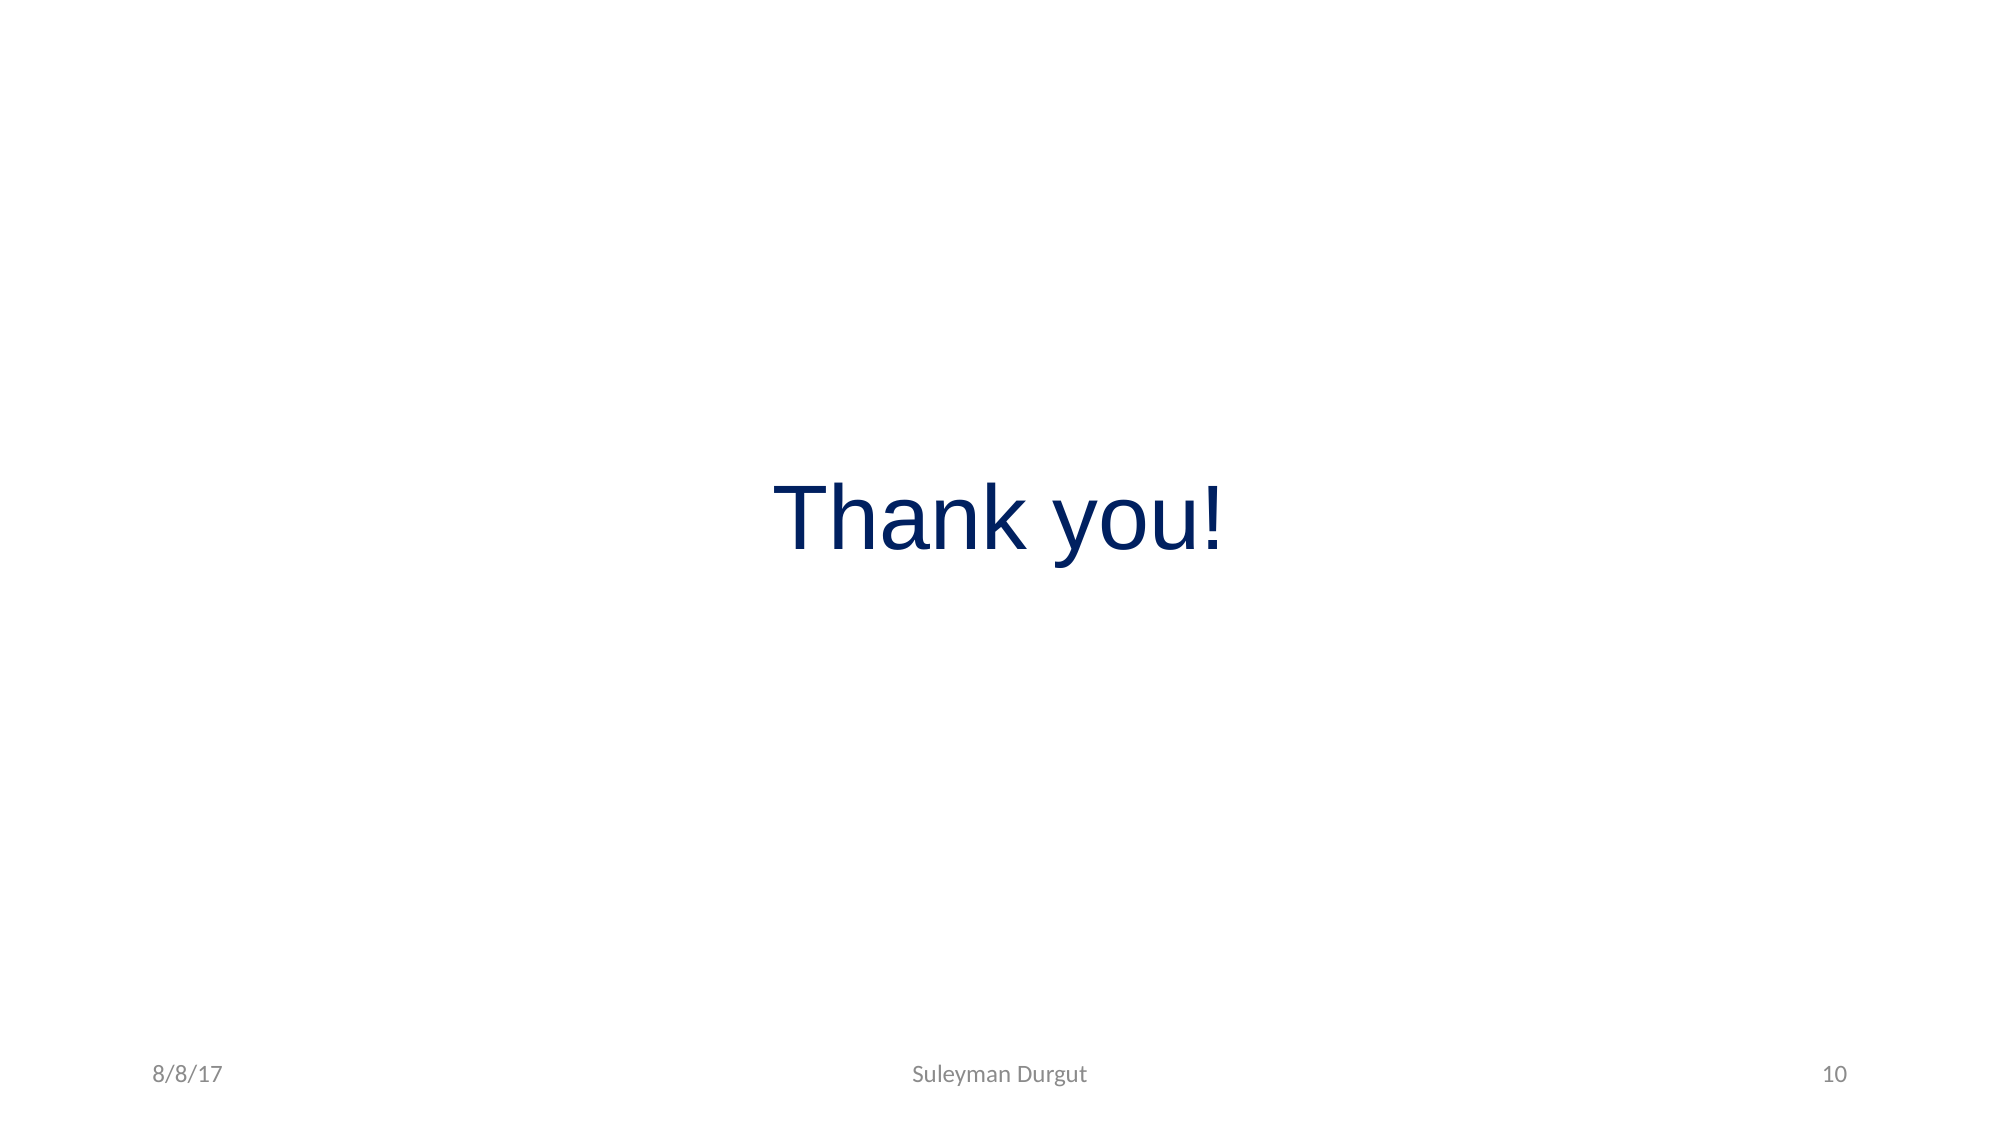

# Thank you!
8/8/17
Suleyman Durgut
10